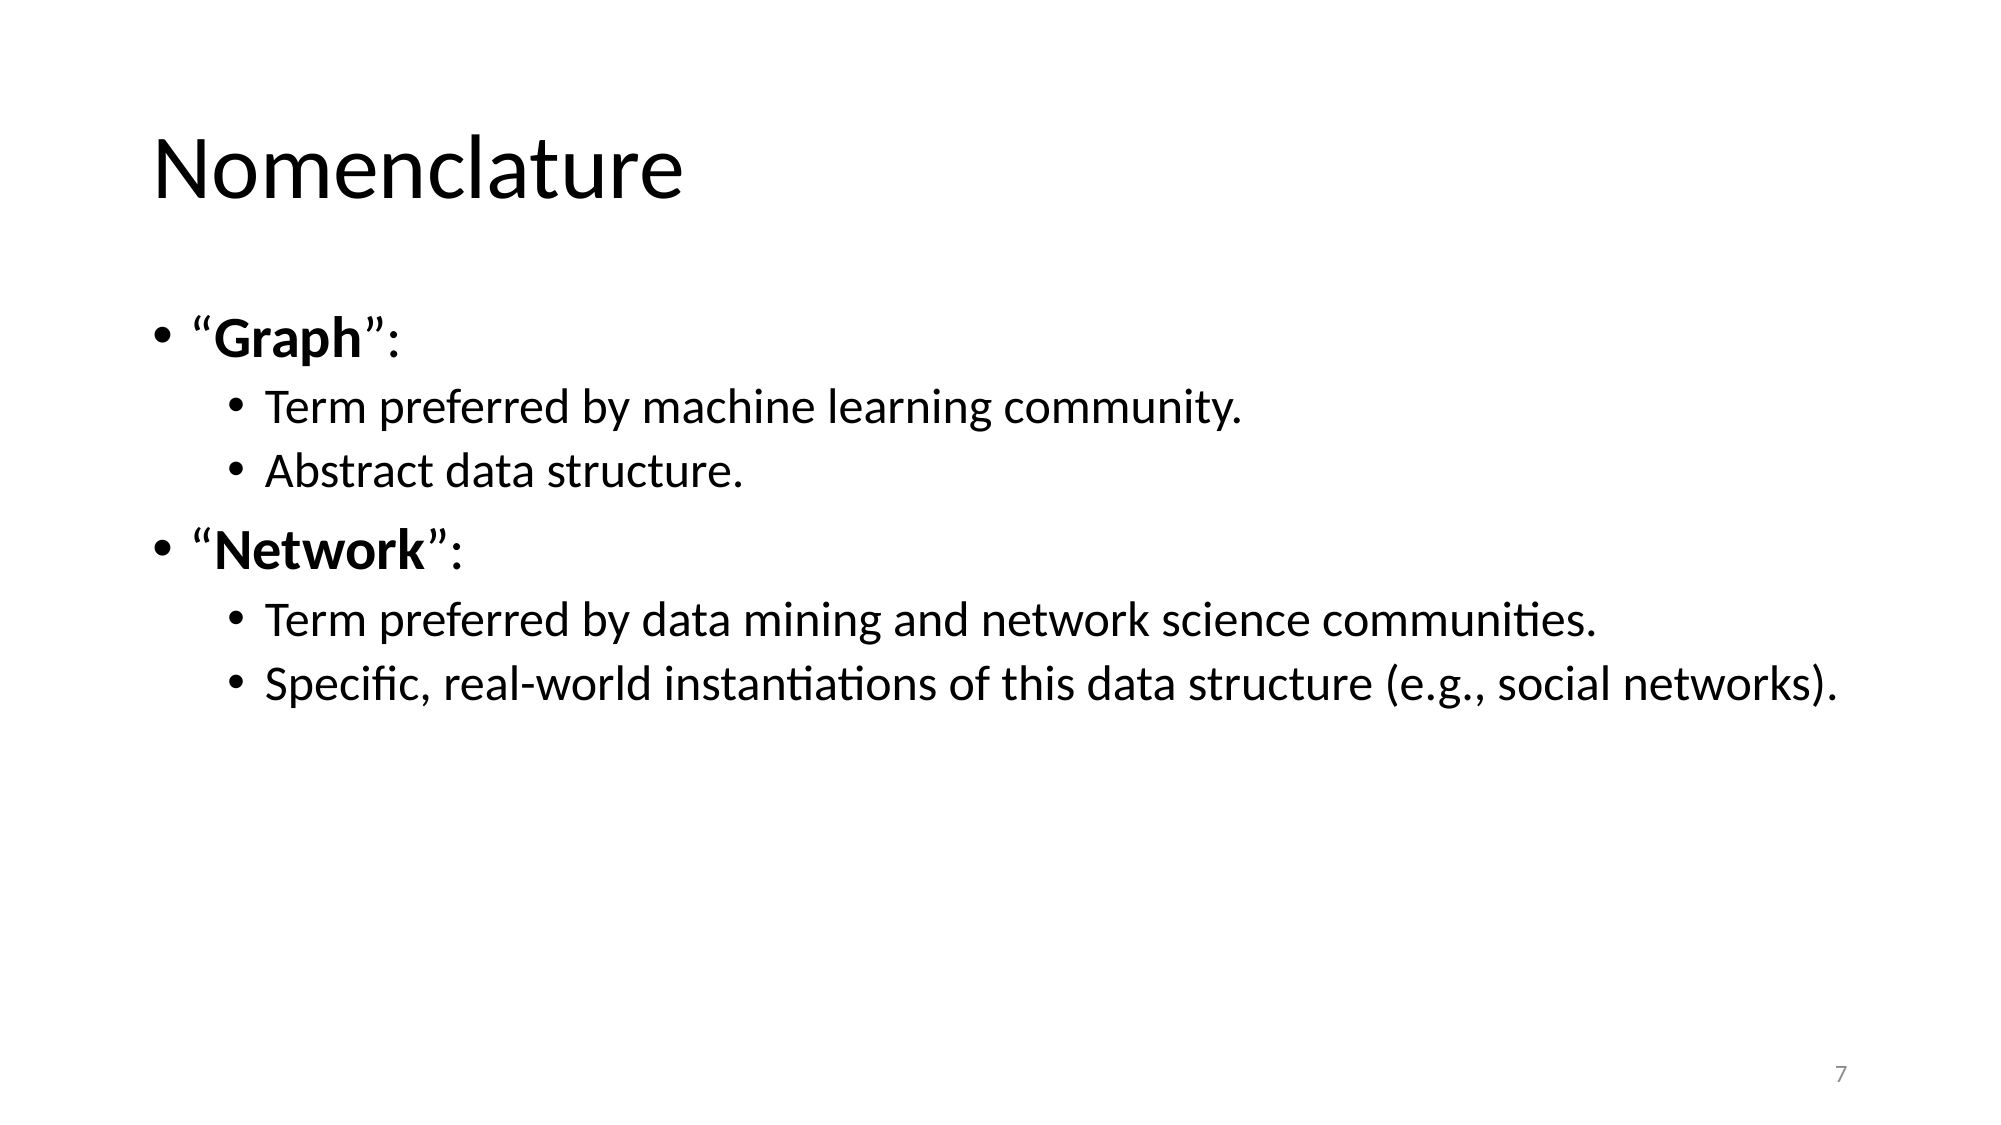

# Nomenclature
“Graph”:
Term preferred by machine learning community.
Abstract data structure.
“Network”:
Term preferred by data mining and network science communities.
Specific, real-world instantiations of this data structure (e.g., social networks).
7